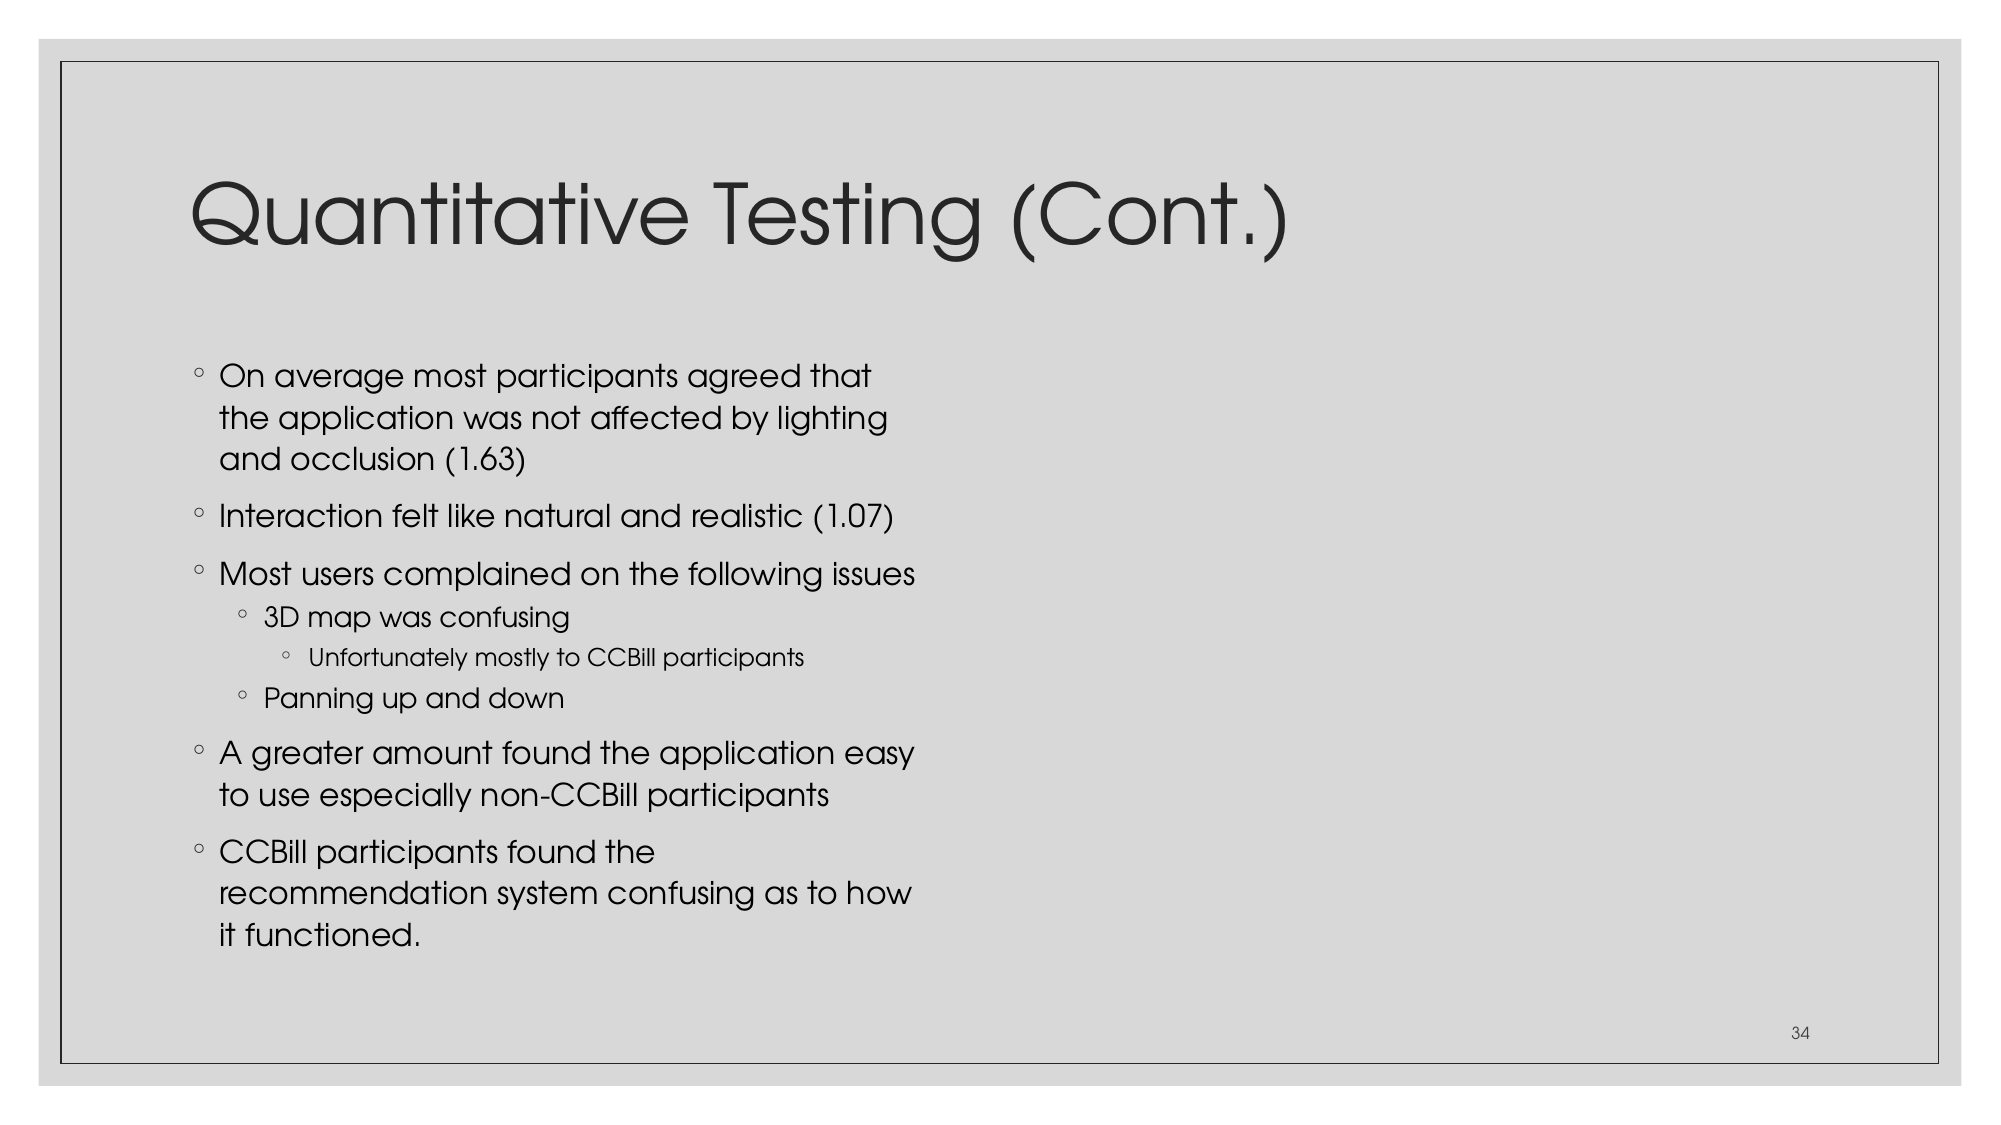

# Quantitative Testing (Cont.)
On average most participants agreed that the application was not affected by lighting and occlusion (1.63)
Interaction felt like natural and realistic (1.07)
Most users complained on the following issues
3D map was confusing
Unfortunately mostly to CCBill participants
Panning up and down
A greater amount found the application easy to use especially non-CCBill participants
CCBill participants found the recommendation system confusing as to how it functioned.

34